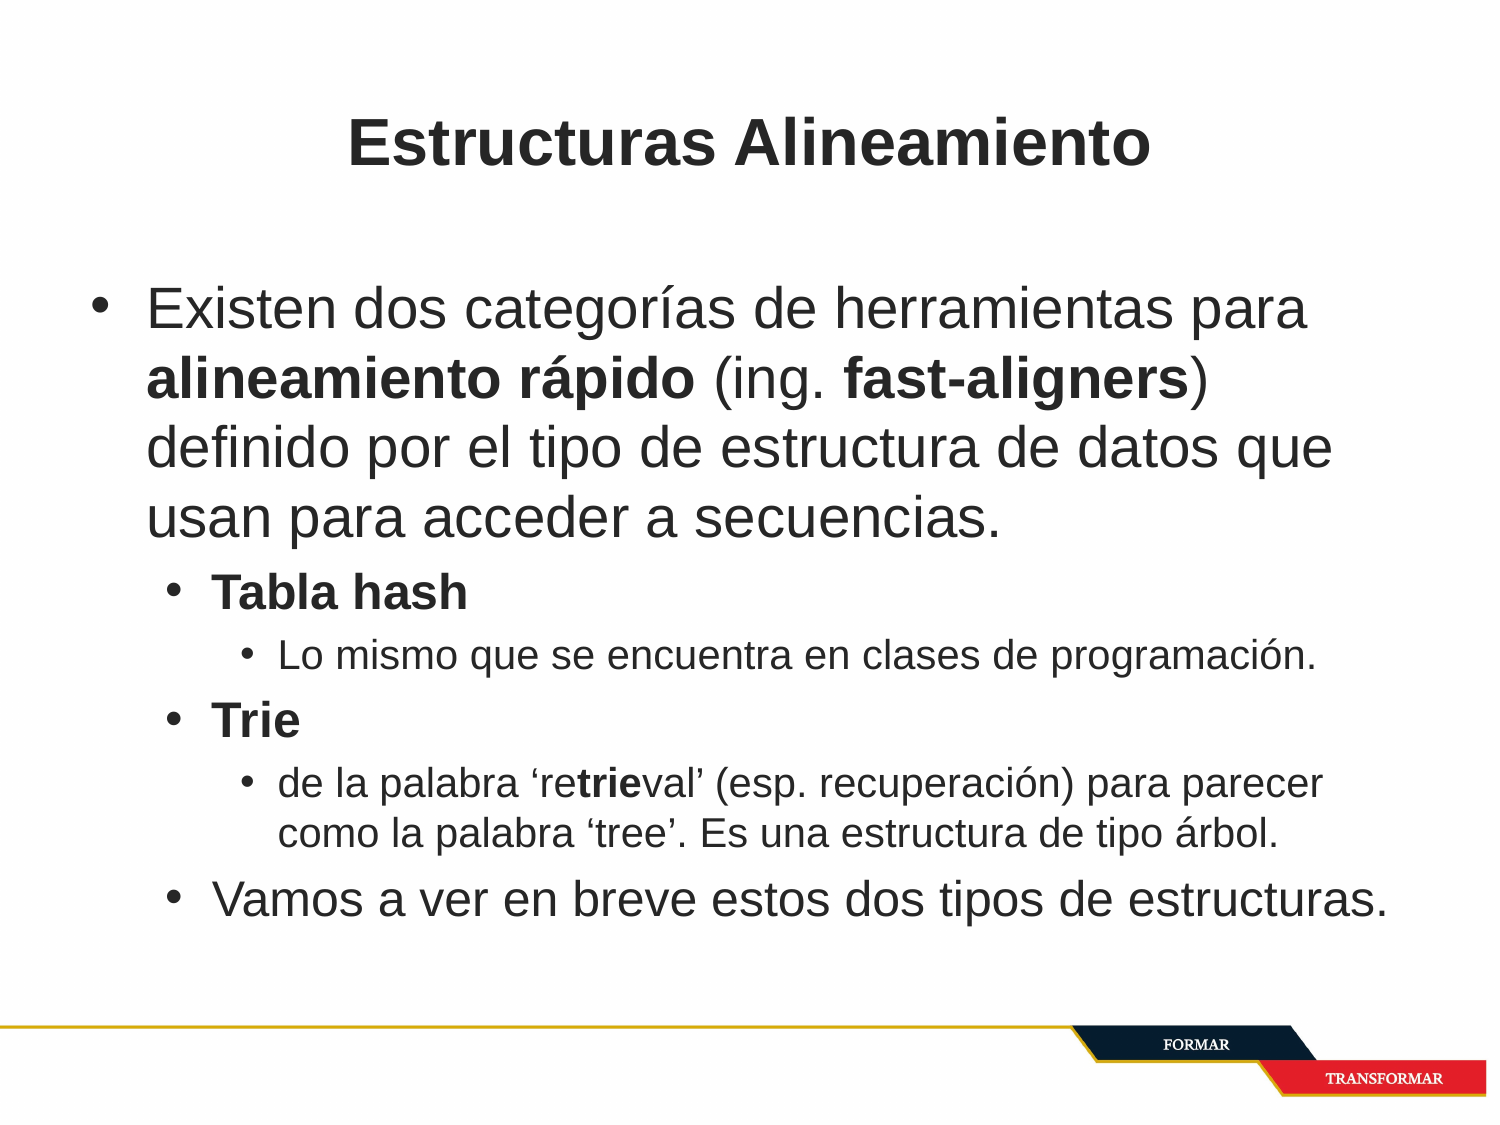

# Estructuras Alineamiento
Existen dos categorías de herramientas para alineamiento rápido (ing. fast-aligners) definido por el tipo de estructura de datos que usan para acceder a secuencias.
Tabla hash
Lo mismo que se encuentra en clases de programación.
Trie
de la palabra ‘retrieval’ (esp. recuperación) para parecer como la palabra ‘tree’. Es una estructura de tipo árbol.
Vamos a ver en breve estos dos tipos de estructuras.